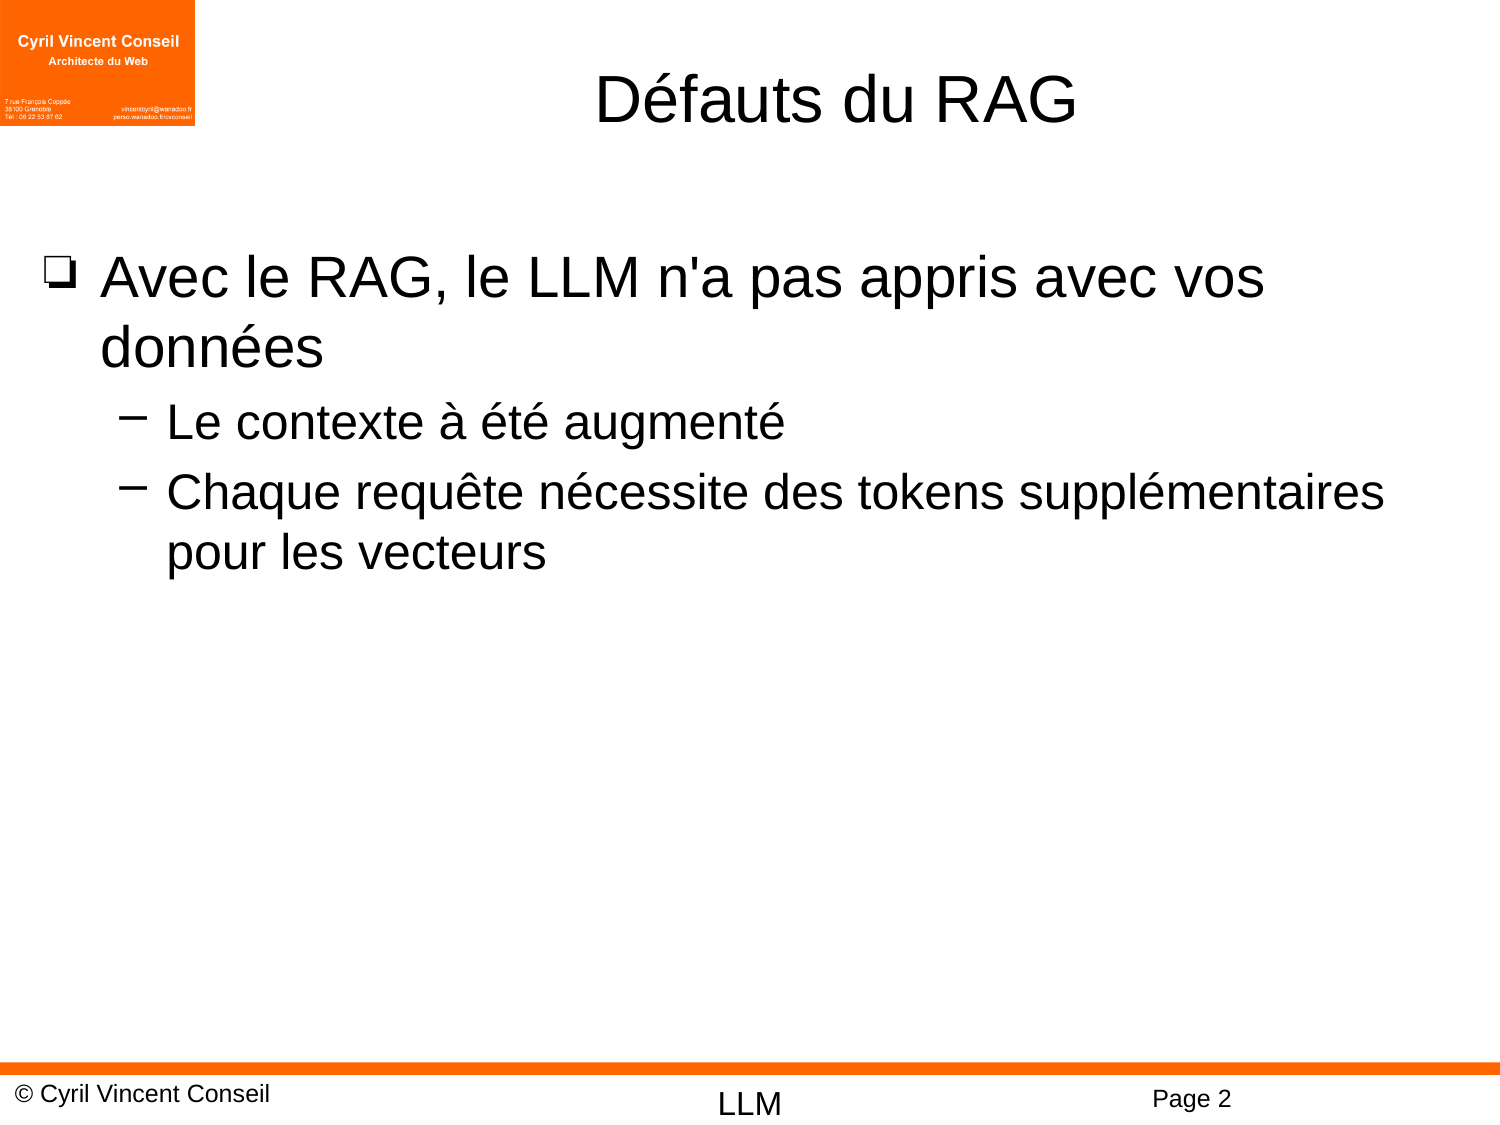

# Défauts du RAG
Avec le RAG, le LLM n'a pas appris avec vos données
Le contexte à été augmenté
Chaque requête nécessite des tokens supplémentaires pour les vecteurs